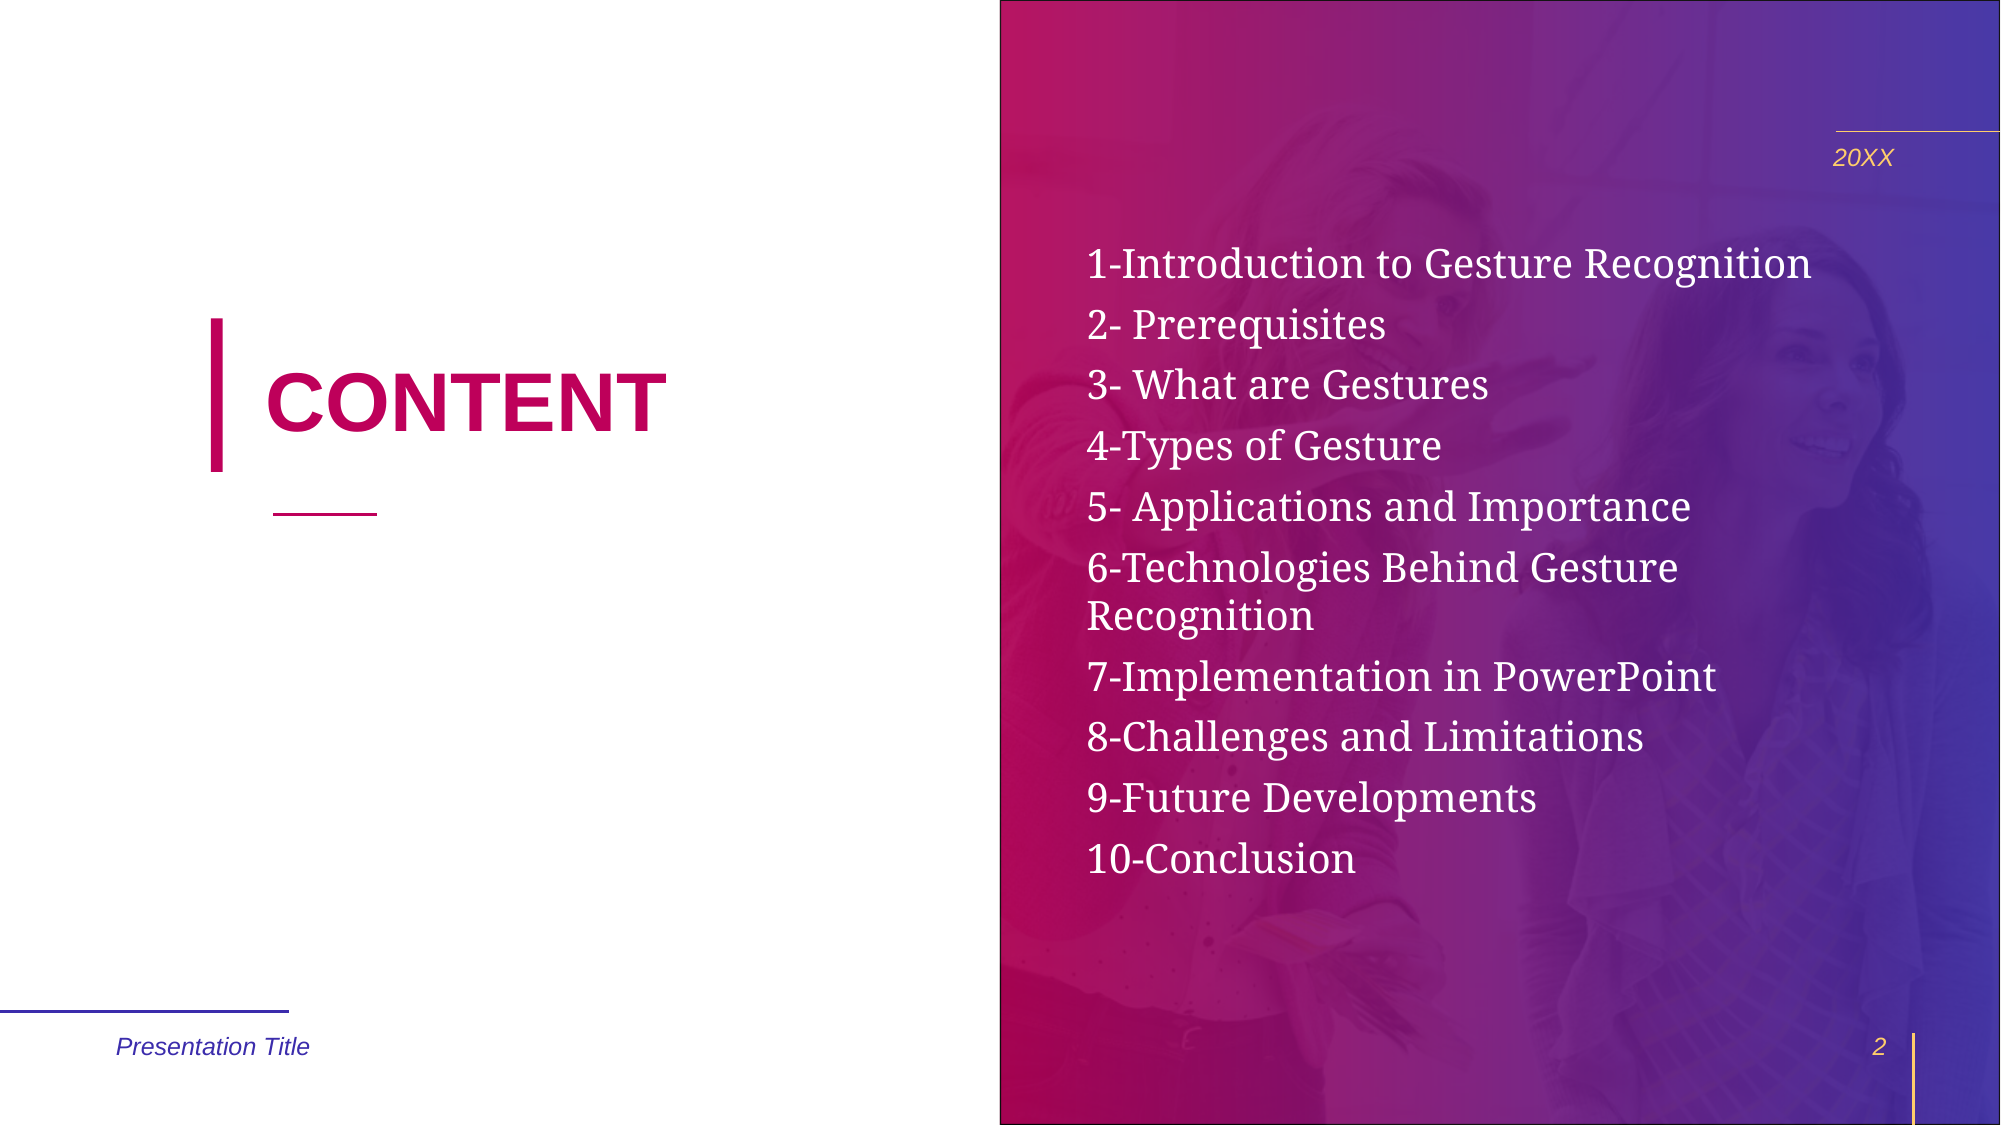

20XX
1-Introduction to Gesture Recognition
2- Prerequisites
3- What are Gestures
4-Types of Gesture
5- Applications and Importance
6-Technologies Behind Gesture Recognition
7-Implementation in PowerPoint
8-Challenges and Limitations
9-Future Developments
10-Conclusion
# CONTENT
Presentation Title
2